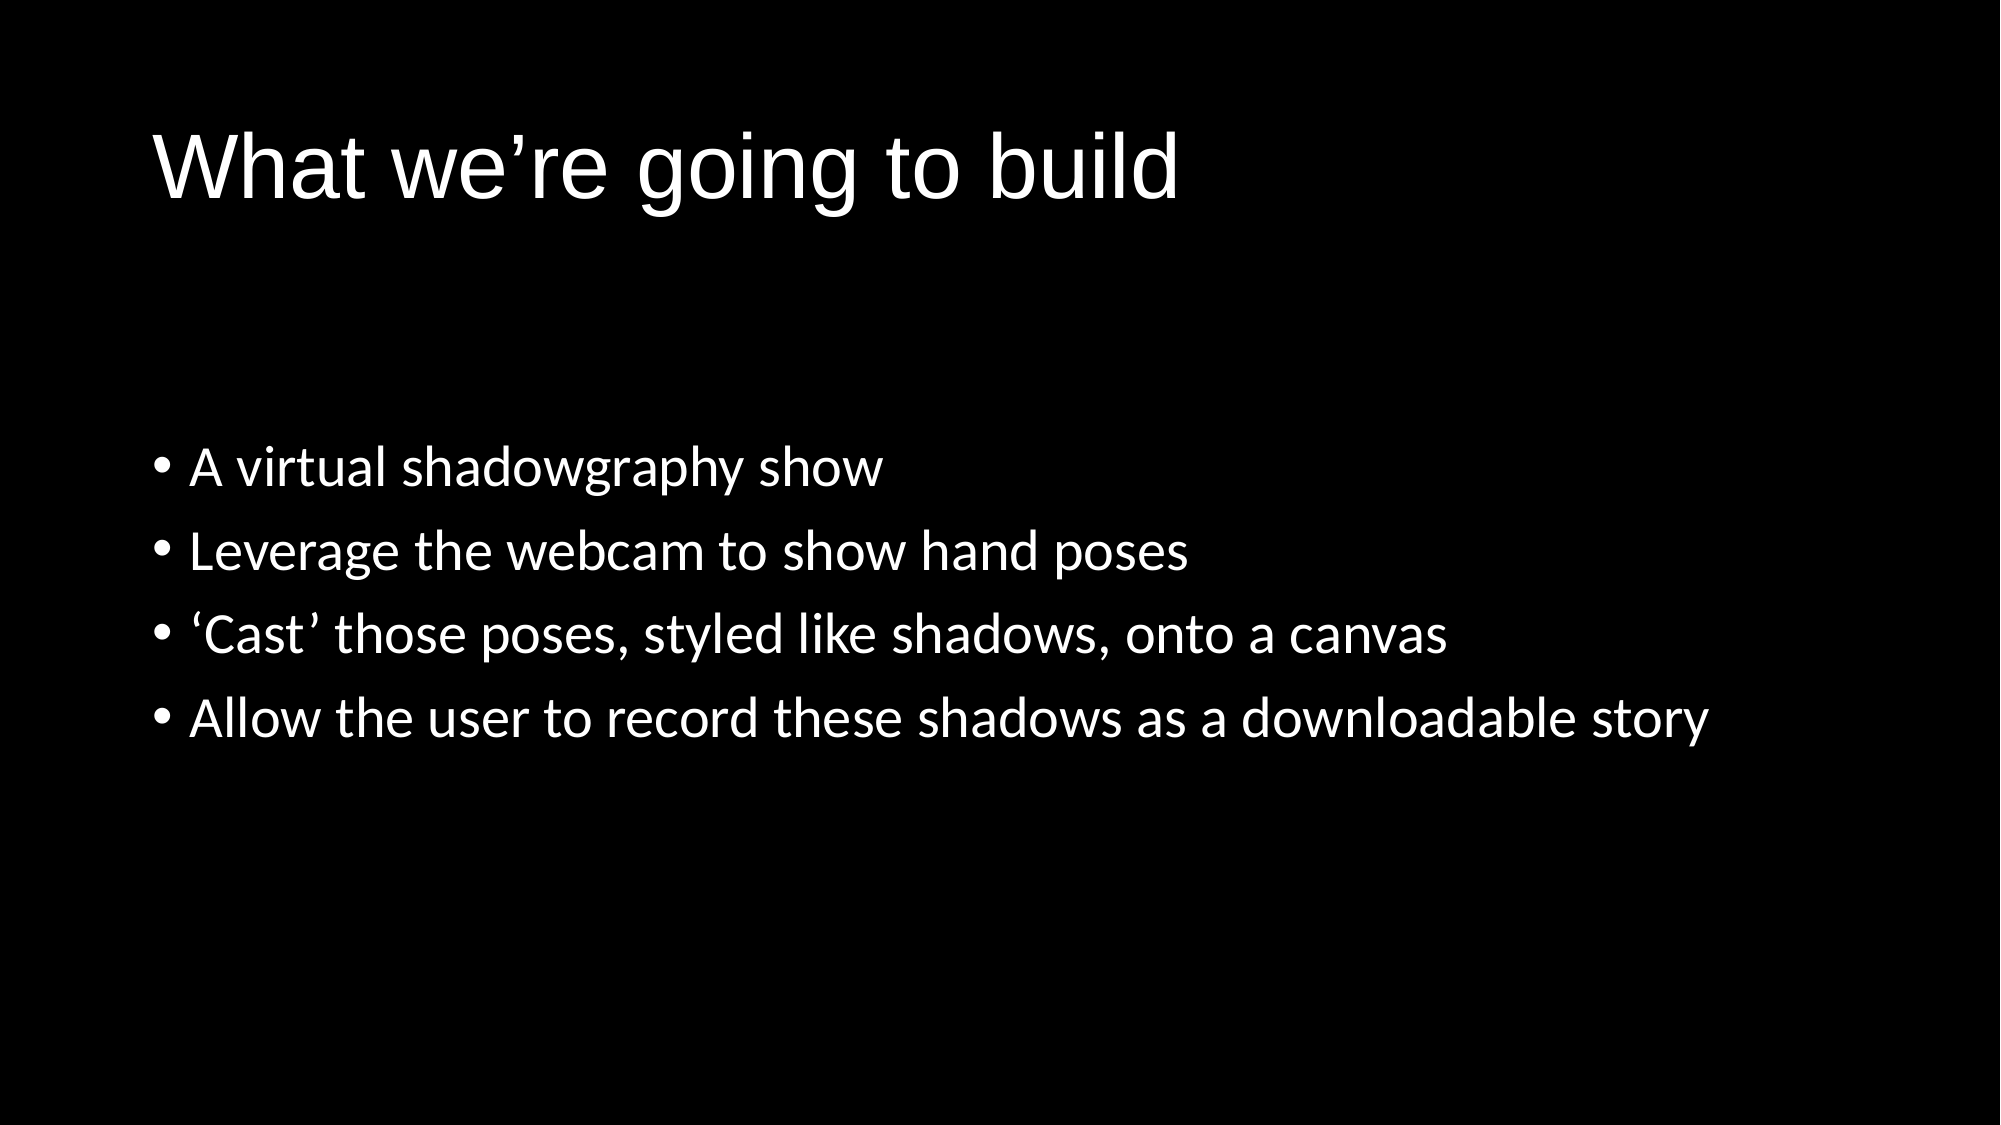

# What we’re going to build
A virtual shadowgraphy show
Leverage the webcam to show hand poses
‘Cast’ those poses, styled like shadows, onto a canvas
Allow the user to record these shadows as a downloadable story